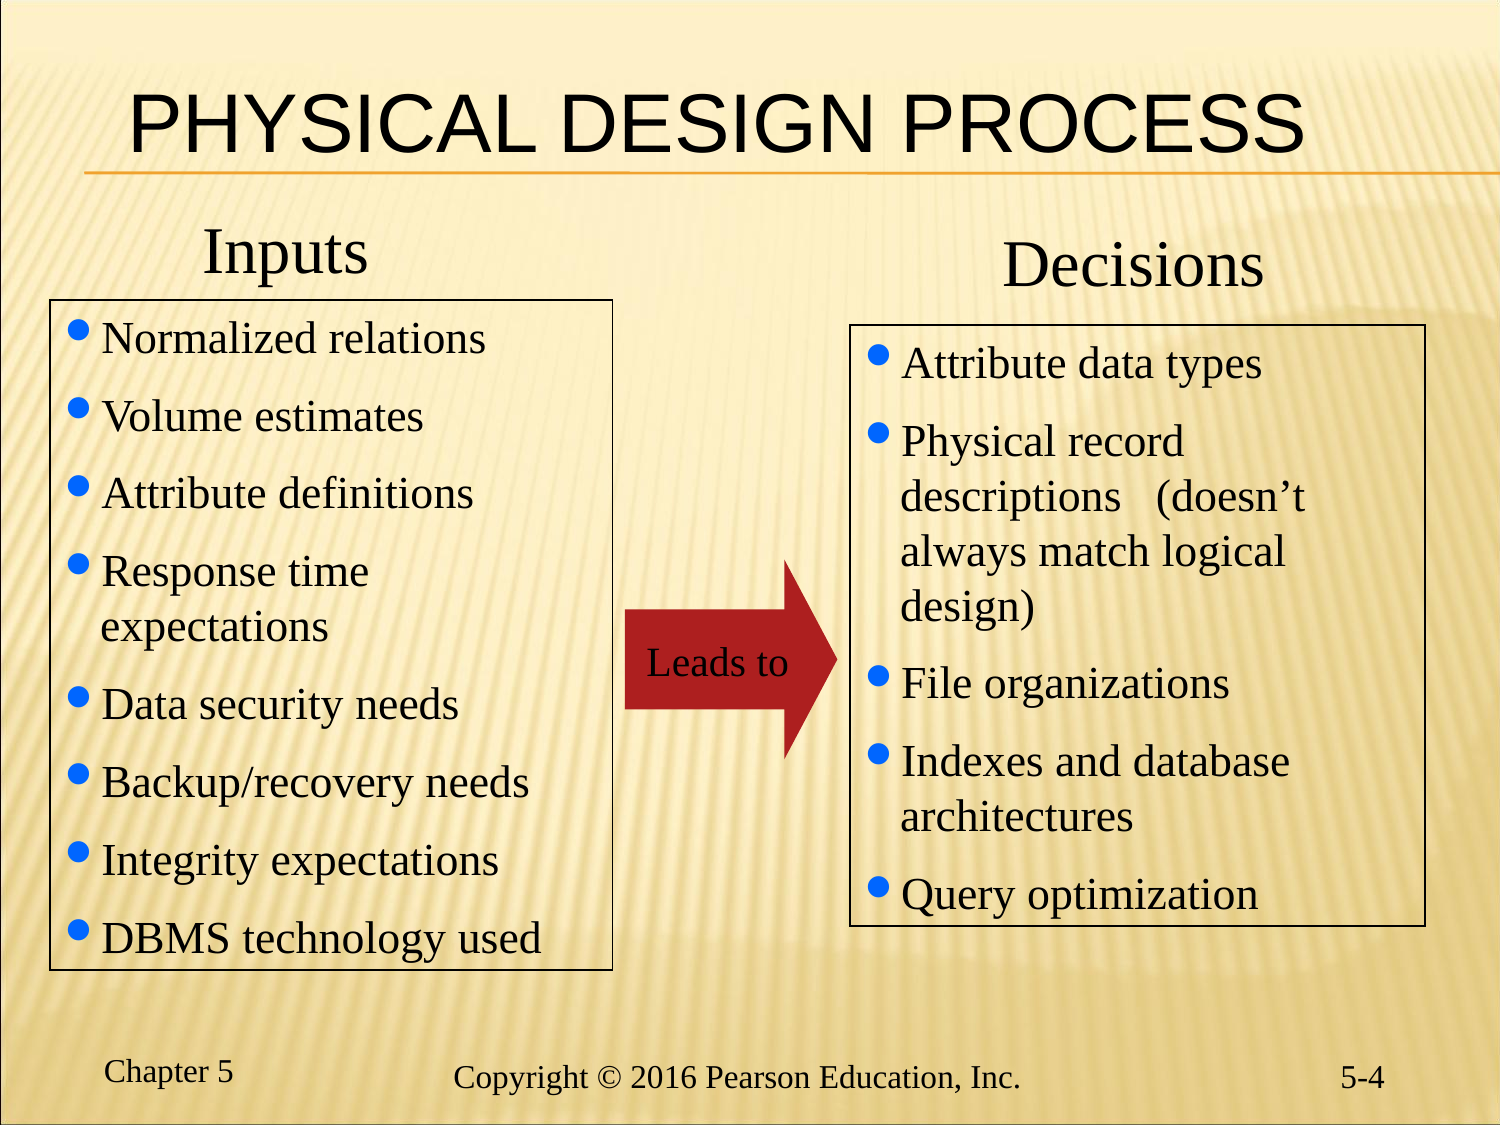

# Physical Design Process
Inputs
Normalized relations
Volume estimates
Attribute definitions
Response time expectations
Data security needs
Backup/recovery needs
Integrity expectations
DBMS technology used
Decisions
Attribute data types
Physical record descriptions   (doesn’t always match logical design)
File organizations
Indexes and database 	architectures
Query optimization
Leads to